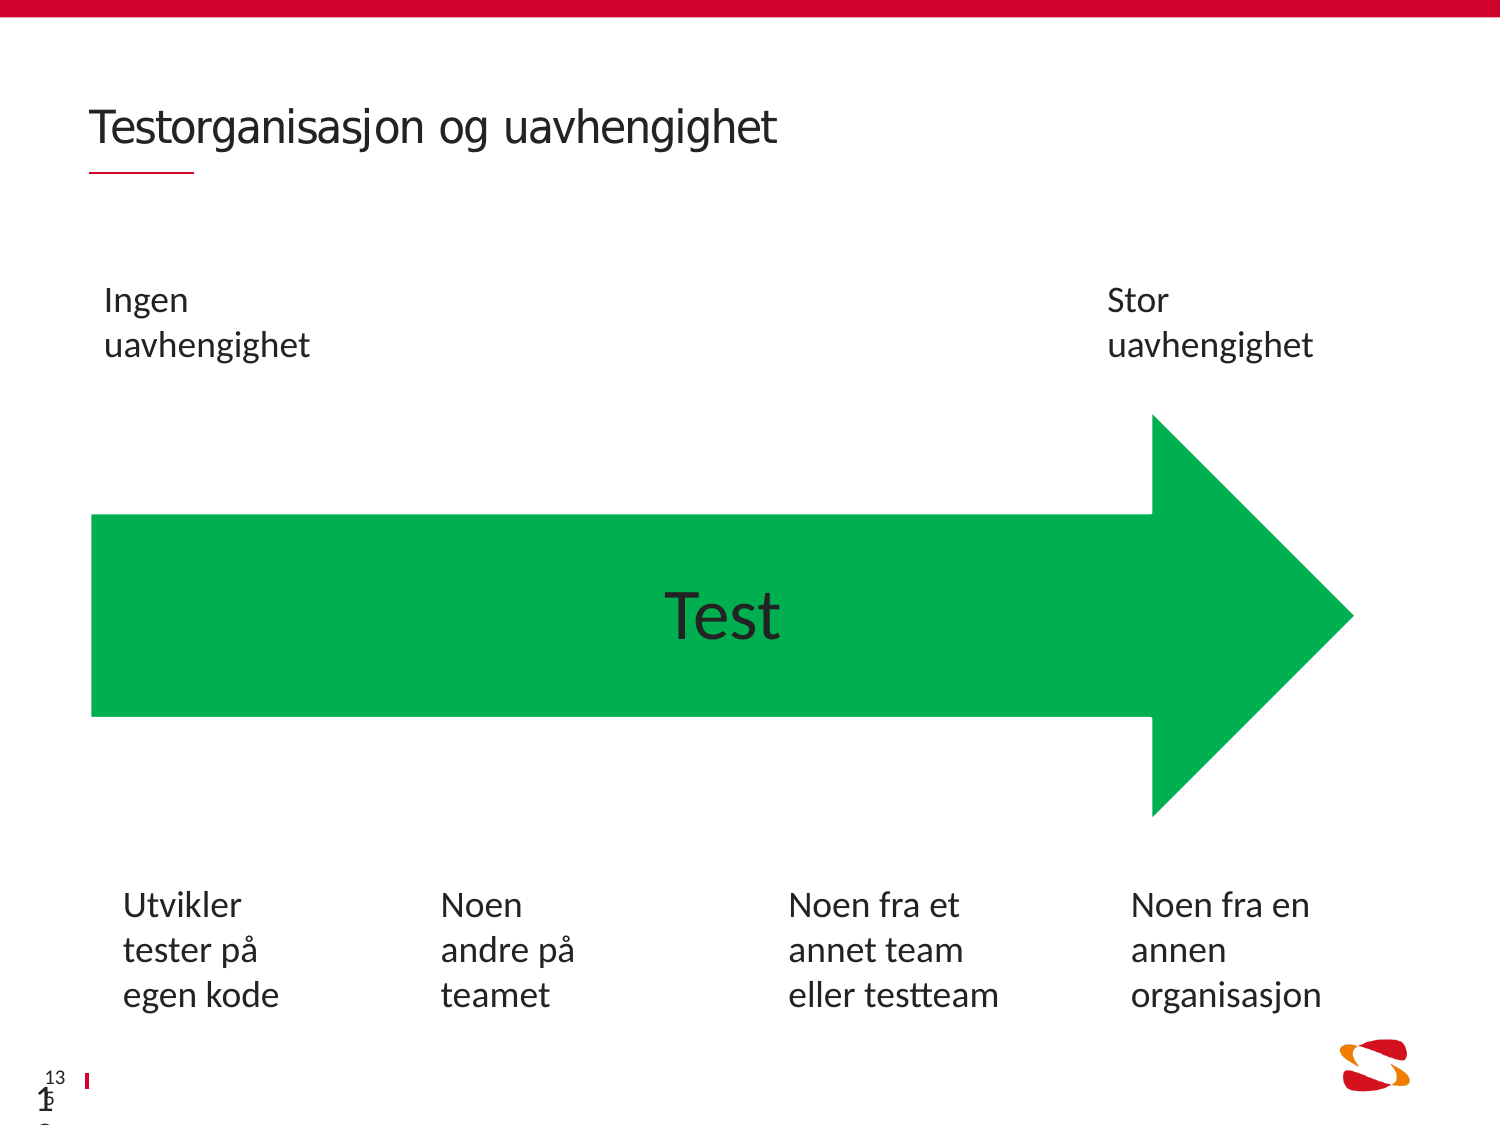

Testorganisasjon og uavhengighet
Stor uavhengighet
Ingen uavhengighet
Test
Utvikler tester på egen kode
Noen andre på teamet
Noen fra et annet team eller testteam
Noen fra en annen organisasjon
135
135